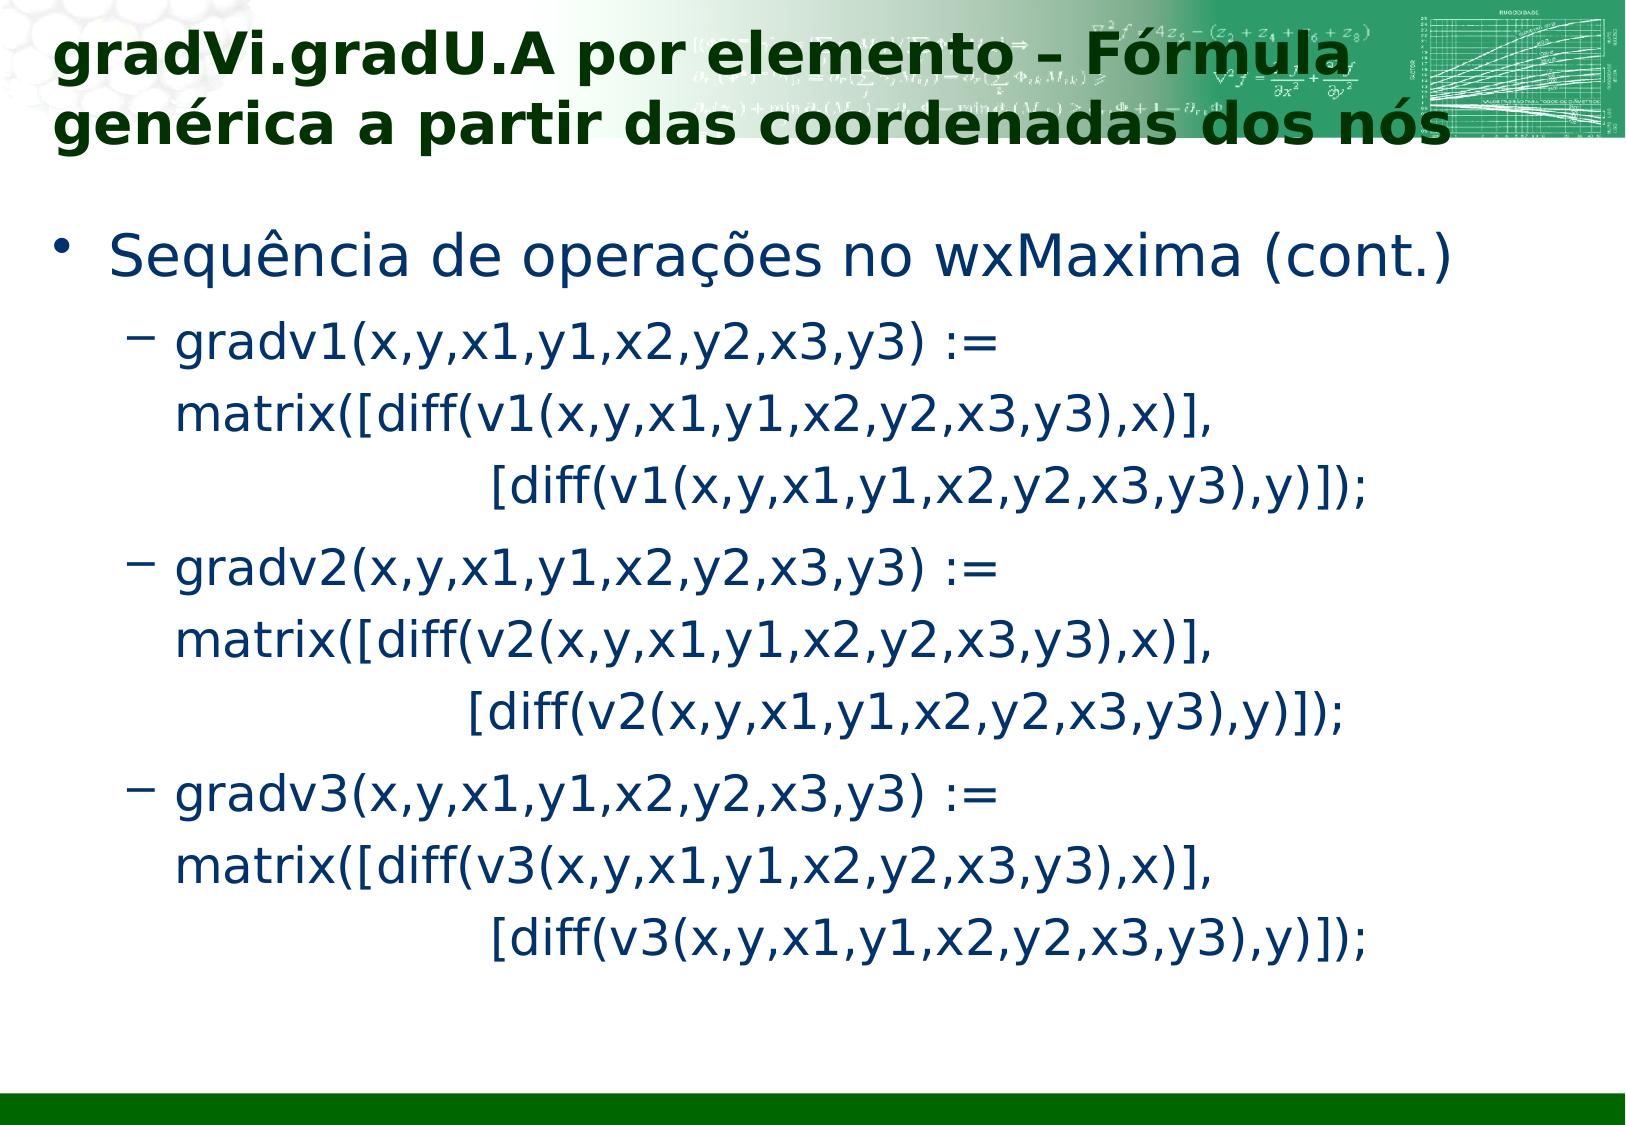

# gradVi.gradU.A por elemento – Fórmula genérica a partir das coordenadas dos nós
Sequência de operações no wxMaxima (cont.)
gradv1(x,y,x1,y1,x2,y2,x3,y3) := matrix([diff(v1(x,y,x1,y1,x2,y2,x3,y3),x)],  	  			 [diff(v1(x,y,x1,y1,x2,y2,x3,y3),y)]);
gradv2(x,y,x1,y1,x2,y2,x3,y3) := matrix([diff(v2(x,y,x1,y1,x2,y2,x3,y3),x)],  		 	         [diff(v2(x,y,x1,y1,x2,y2,x3,y3),y)]);
gradv3(x,y,x1,y1,x2,y2,x3,y3) := matrix([diff(v3(x,y,x1,y1,x2,y2,x3,y3),x)],   	 	 		 [diff(v3(x,y,x1,y1,x2,y2,x3,y3),y)]);